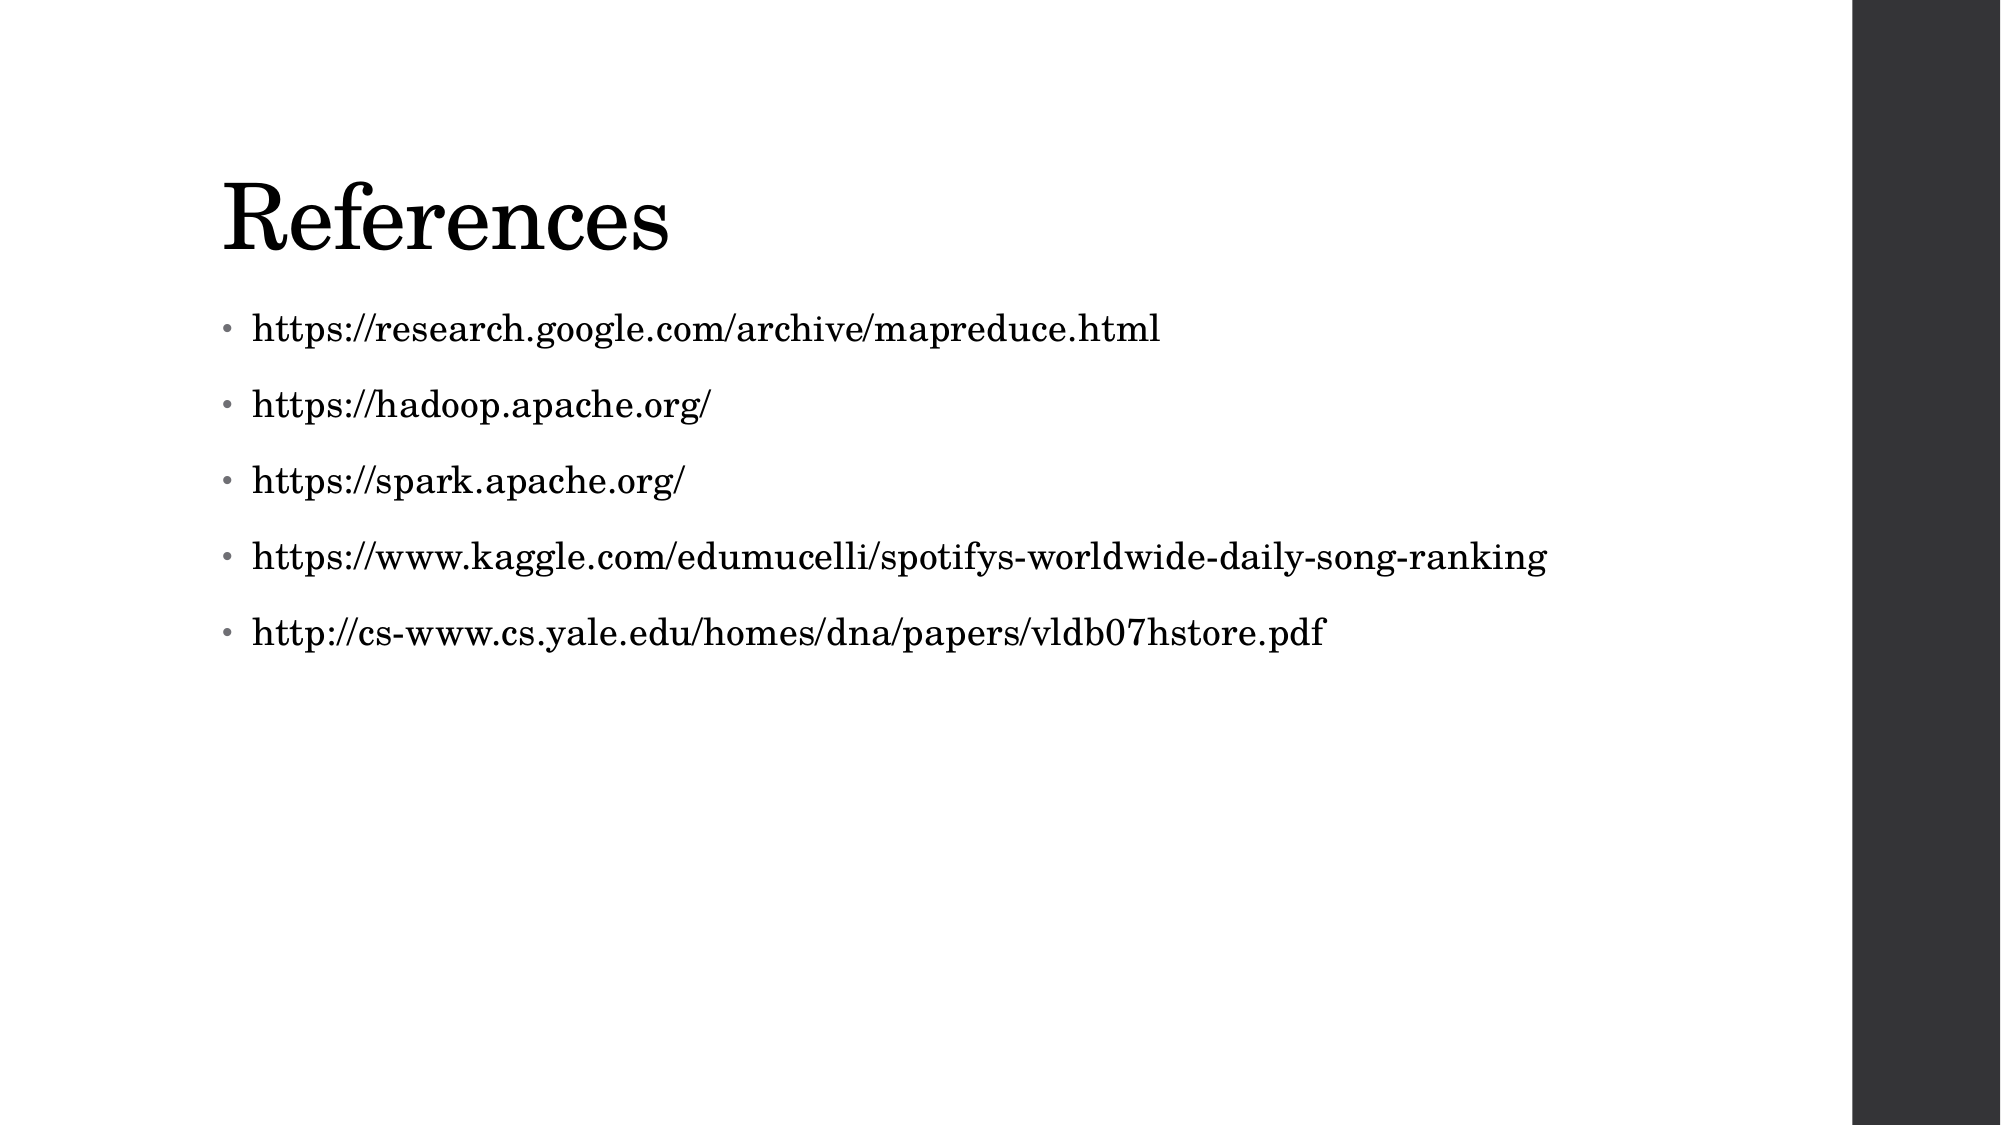

# References
https://research.google.com/archive/mapreduce.html
https://hadoop.apache.org/
https://spark.apache.org/
https://www.kaggle.com/edumucelli/spotifys-worldwide-daily-song-ranking
http://cs-www.cs.yale.edu/homes/dna/papers/vldb07hstore.pdf